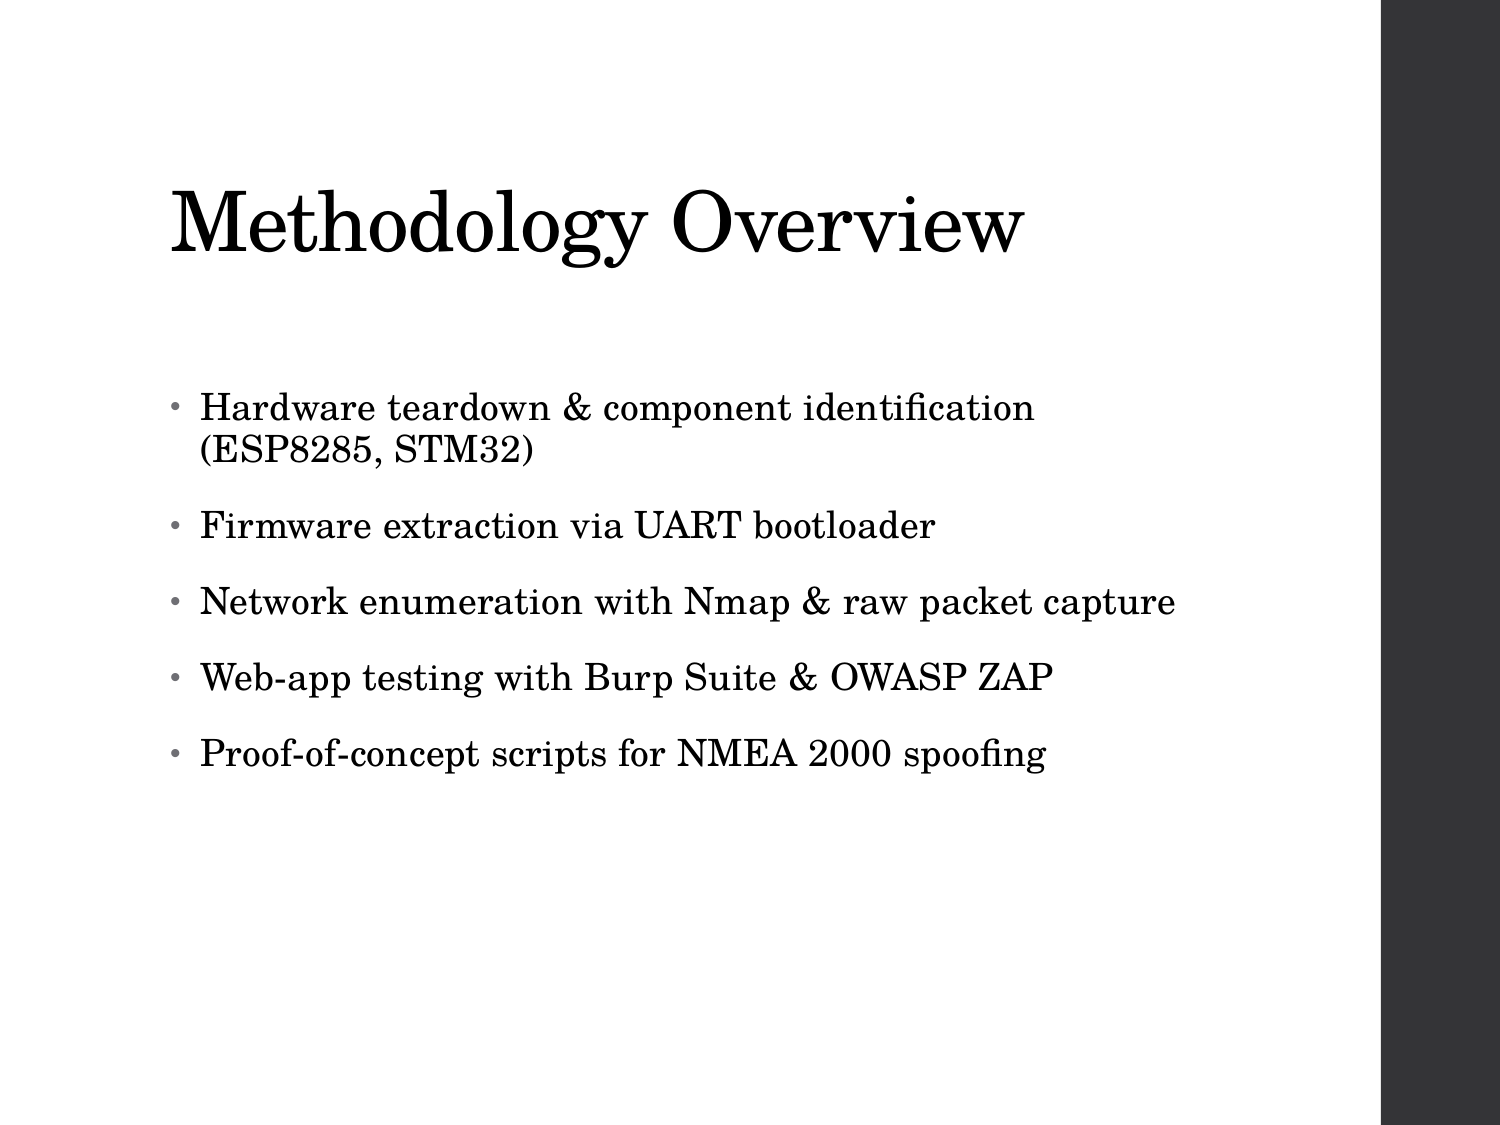

# Methodology Overview

Hardware teardown & component identification (ESP8285, STM32)
Firmware extraction via UART bootloader
Network enumeration with Nmap & raw packet capture
Web‑app testing with Burp Suite & OWASP ZAP
Proof‑of‑concept scripts for NMEA 2000 spoofing